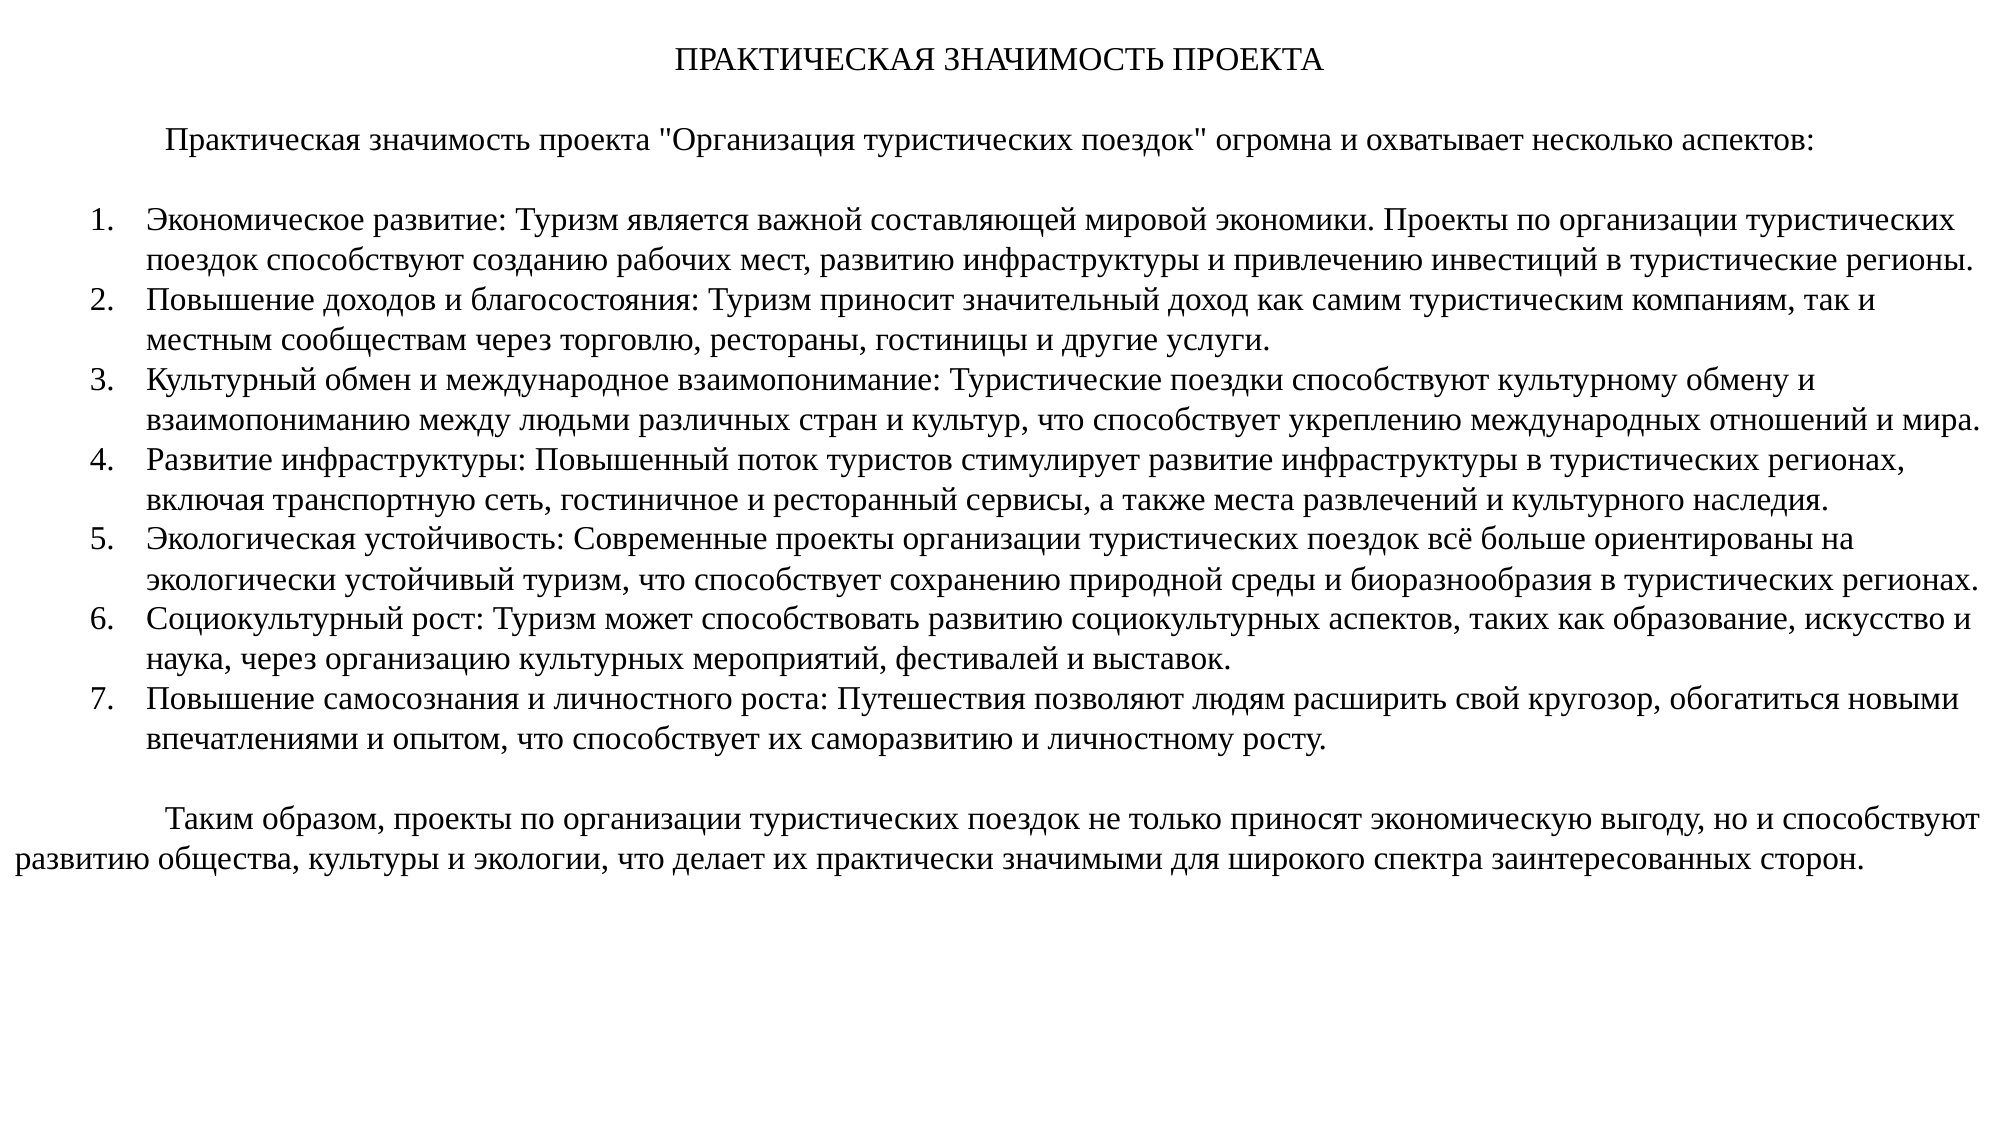

ПРАКТИЧЕСКАЯ ЗНАЧИМОСТЬ ПРОЕКТА

	Практическая значимость проекта "Организация туристических поездок" огромна и охватывает несколько аспектов:

Экономическое развитие: Туризм является важной составляющей мировой экономики. Проекты по организации туристических поездок способствуют созданию рабочих мест, развитию инфраструктуры и привлечению инвестиций в туристические регионы.
Повышение доходов и благосостояния: Туризм приносит значительный доход как самим туристическим компаниям, так и местным сообществам через торговлю, рестораны, гостиницы и другие услуги.
Культурный обмен и международное взаимопонимание: Туристические поездки способствуют культурному обмену и взаимопониманию между людьми различных стран и культур, что способствует укреплению международных отношений и мира.
Развитие инфраструктуры: Повышенный поток туристов стимулирует развитие инфраструктуры в туристических регионах, включая транспортную сеть, гостиничное и ресторанный сервисы, а также места развлечений и культурного наследия.
Экологическая устойчивость: Современные проекты организации туристических поездок всё больше ориентированы на экологически устойчивый туризм, что способствует сохранению природной среды и биоразнообразия в туристических регионах.
Социокультурный рост: Туризм может способствовать развитию социокультурных аспектов, таких как образование, искусство и наука, через организацию культурных мероприятий, фестивалей и выставок.
Повышение самосознания и личностного роста: Путешествия позволяют людям расширить свой кругозор, обогатиться новыми впечатлениями и опытом, что способствует их саморазвитию и личностному росту.

	Таким образом, проекты по организации туристических поездок не только приносят экономическую выгоду, но и способствуют развитию общества, культуры и экологии, что делает их практически значимыми для широкого спектра заинтересованных сторон.